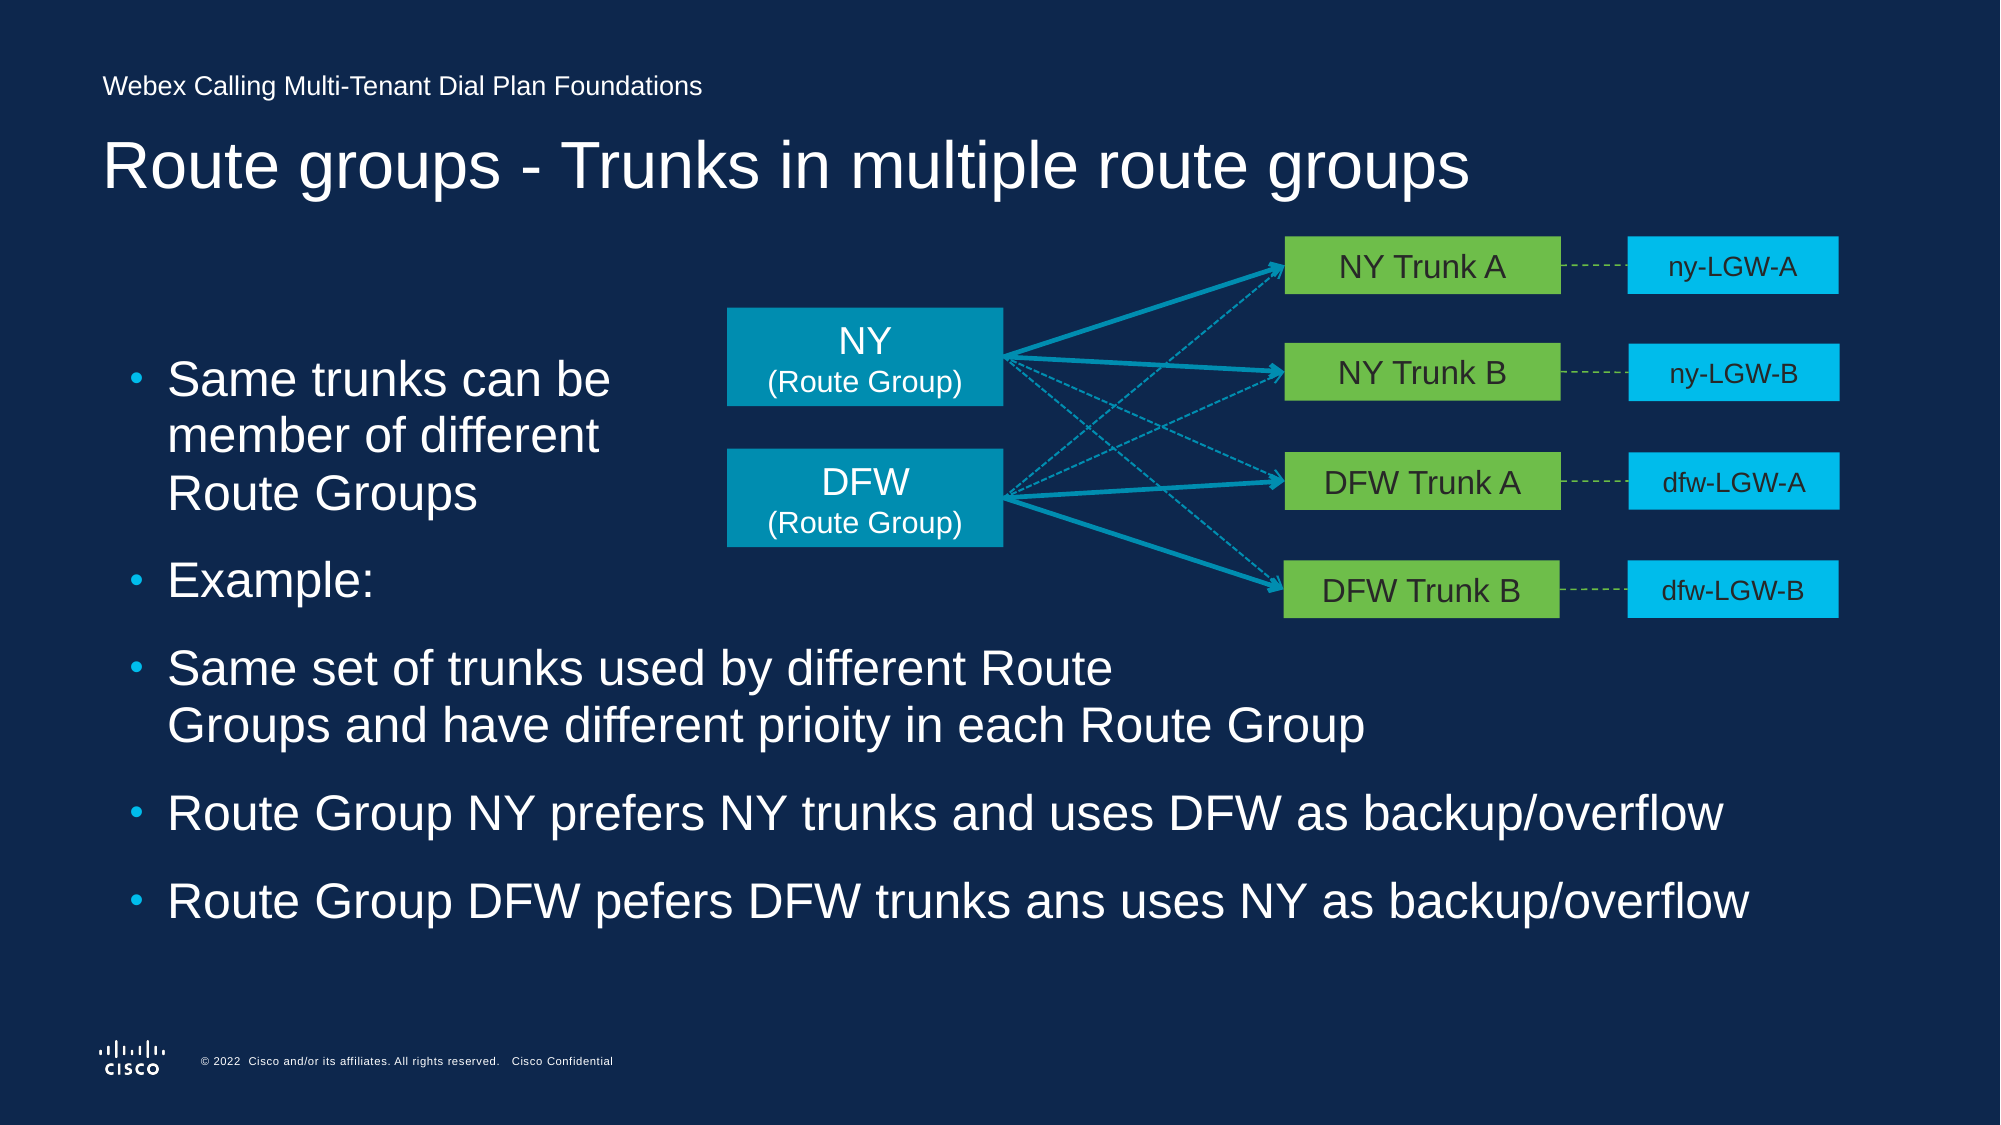

Webex Calling Multi-Tenant Dial Plan Foundations
Route groups - Trunks in multiple route groups
NY Trunk A
ny-LGW-A
NY Trunk B
ny-LGW-B
NY
(Route Group)
Same trunks can be
member of different
Route Groups
Example:
Same set of trunks used by different Route
Groups and have different prioity in each Route Group
Route Group NY prefers NY trunks and uses DFW as backup/overflow
Route Group DFW pefers DFW trunks ans uses NY as backup/overflow

DFW
(Route Group)
DFW Trunk A
dfw-LGW-A
DFW Trunk B
dfw-LGW-B